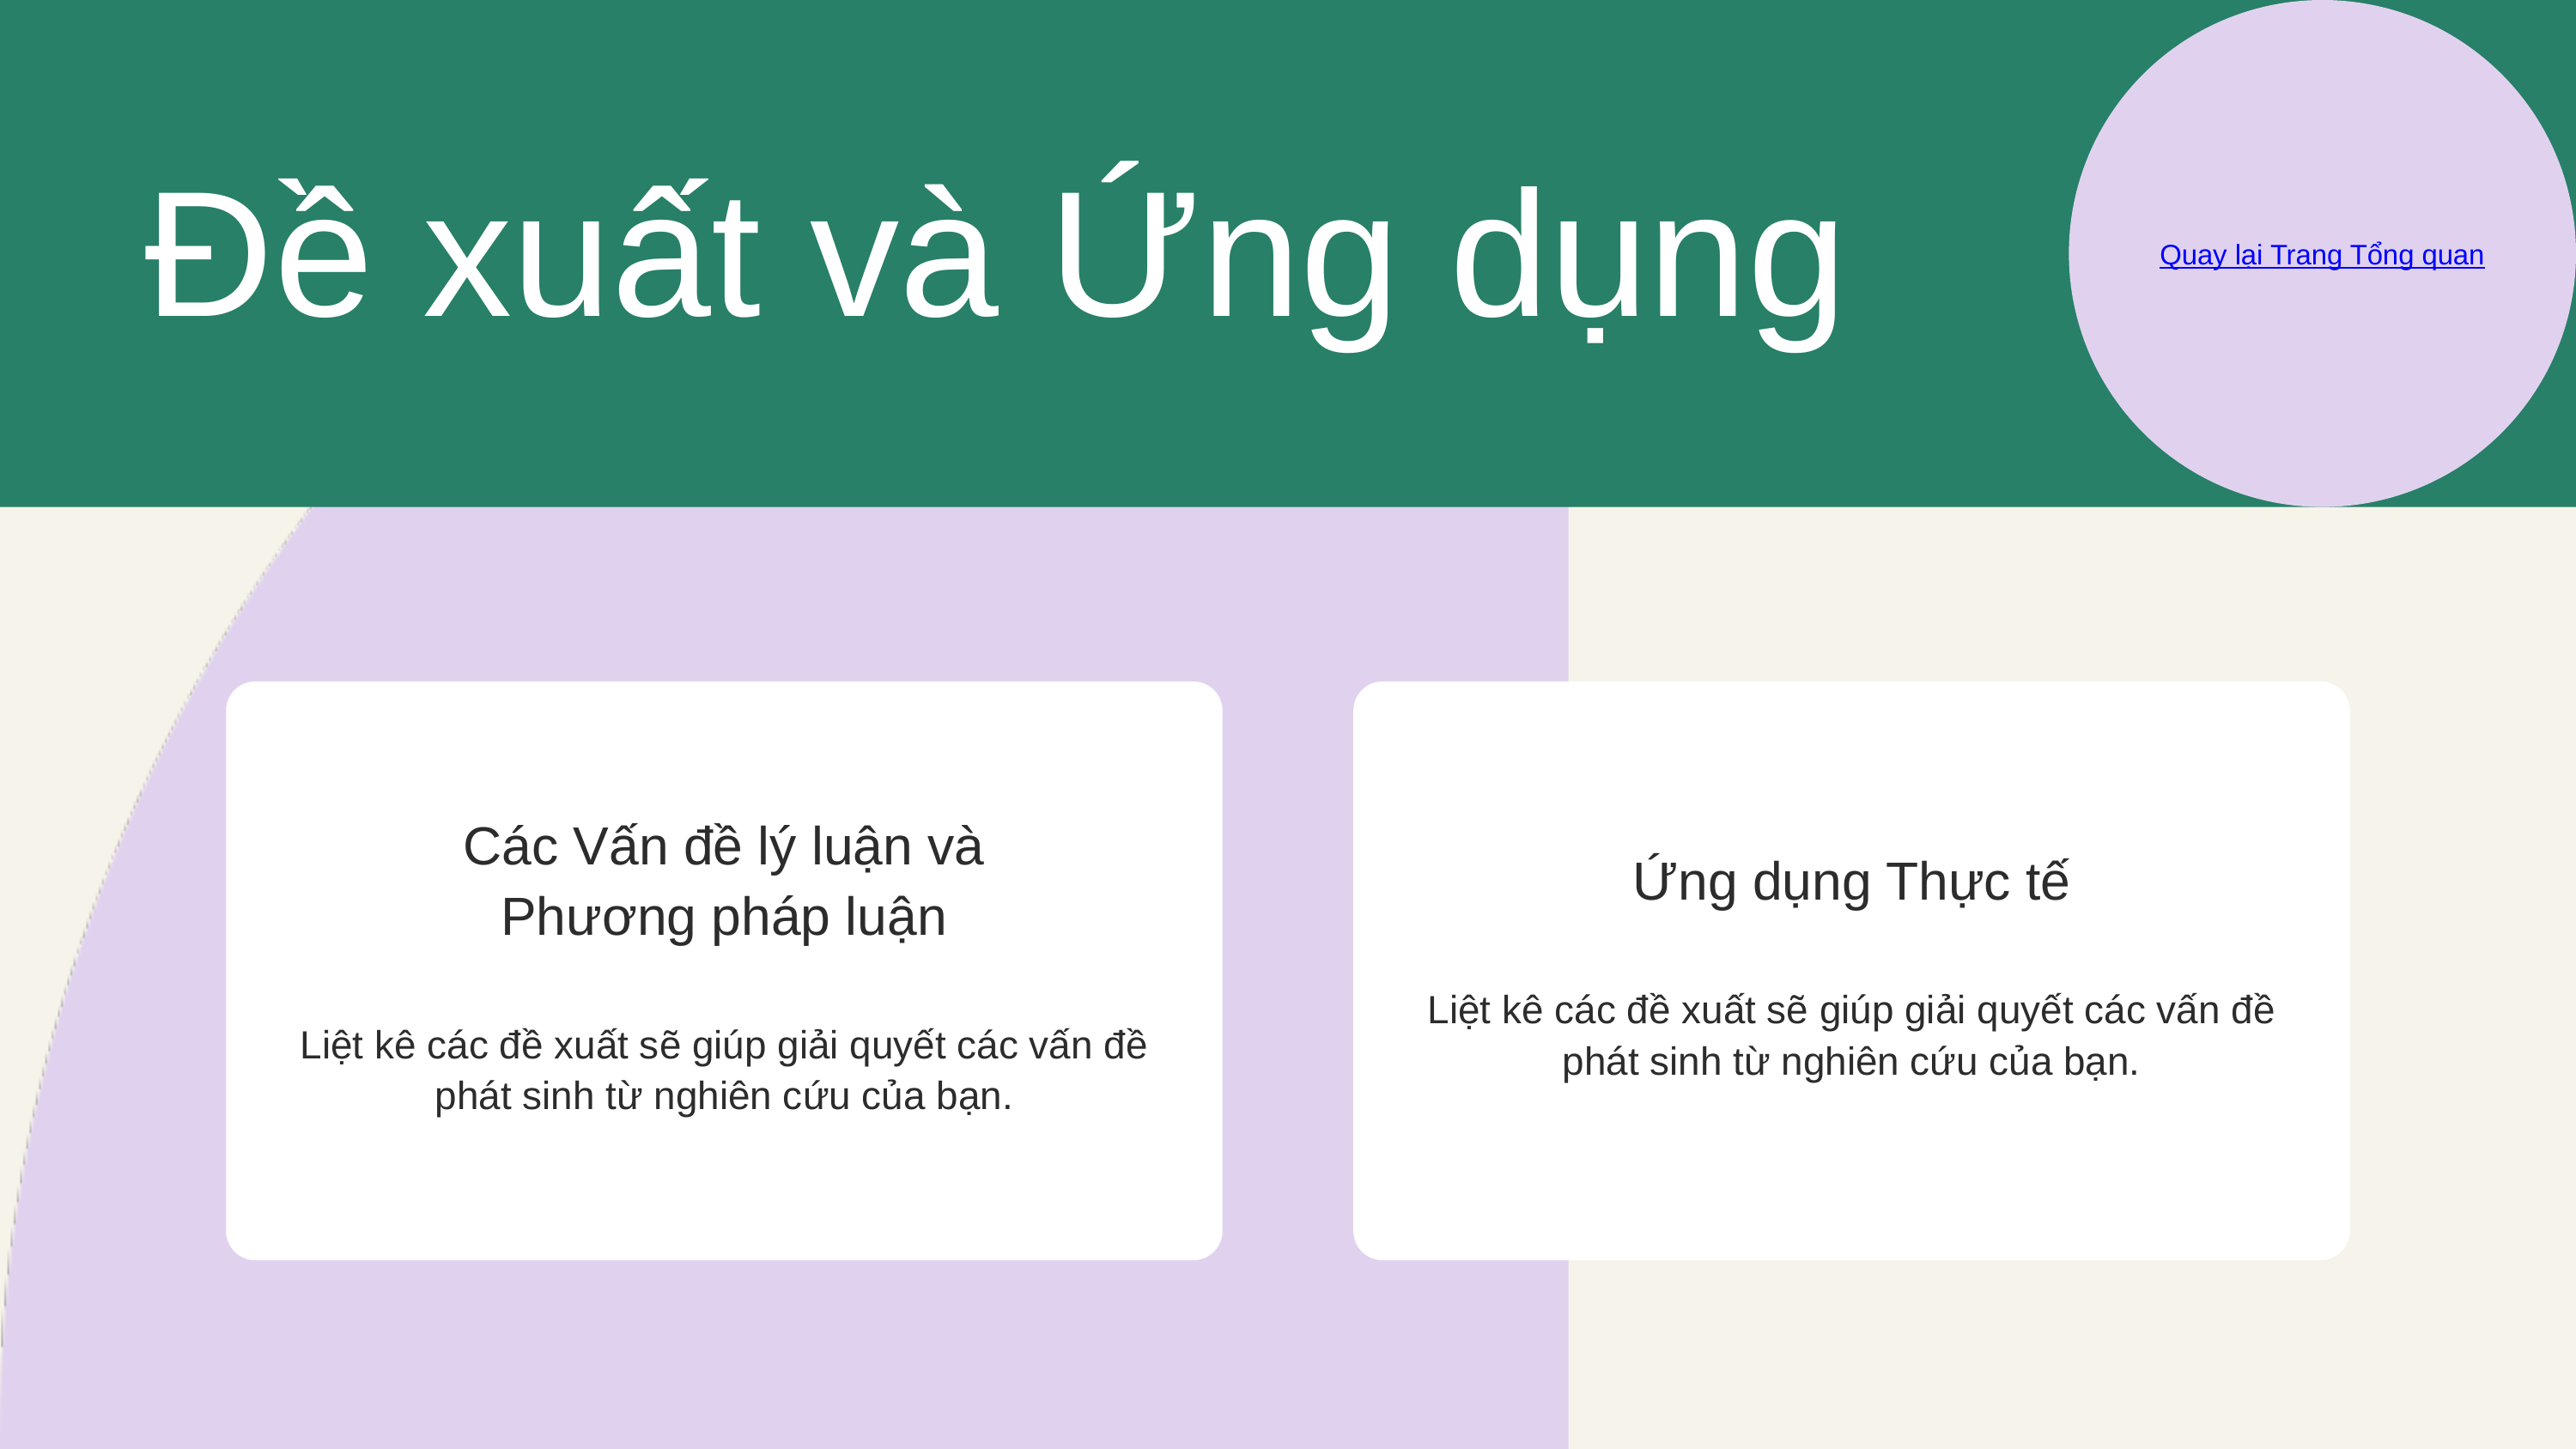

Đề xuất và Ứng dụng
Quay lại Trang Tổng quan

Các Vấn đề lý luận và
Phương pháp luận

Liệt kê các đề xuất sẽ giúp giải quyết các vấn đề phát sinh từ nghiên cứu của bạn.

Ứng dụng Thực tế

Liệt kê các đề xuất sẽ giúp giải quyết các vấn đề phát sinh từ nghiên cứu của bạn.